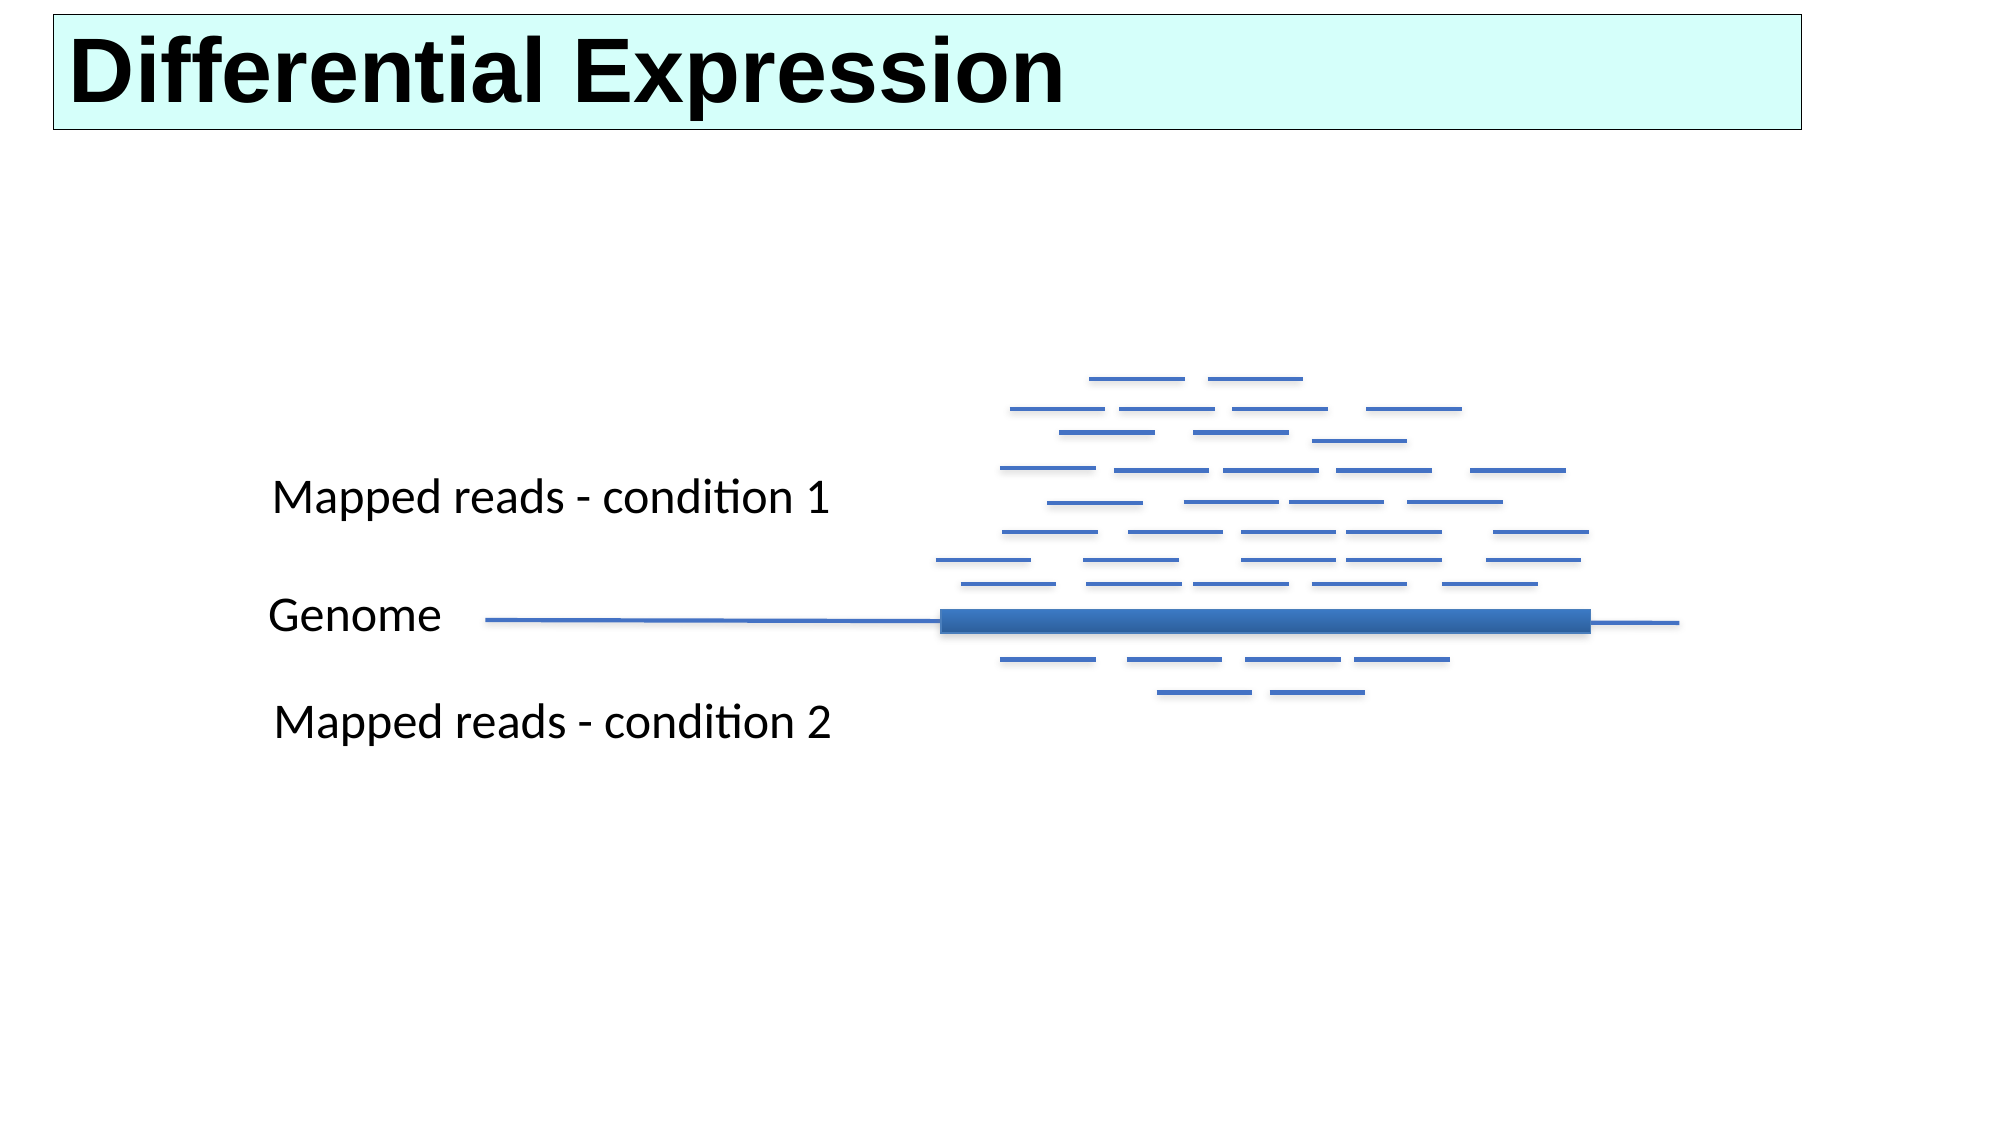

Differential Expression
Mapped reads - condition 1
Genome

Mapped reads - condition 2